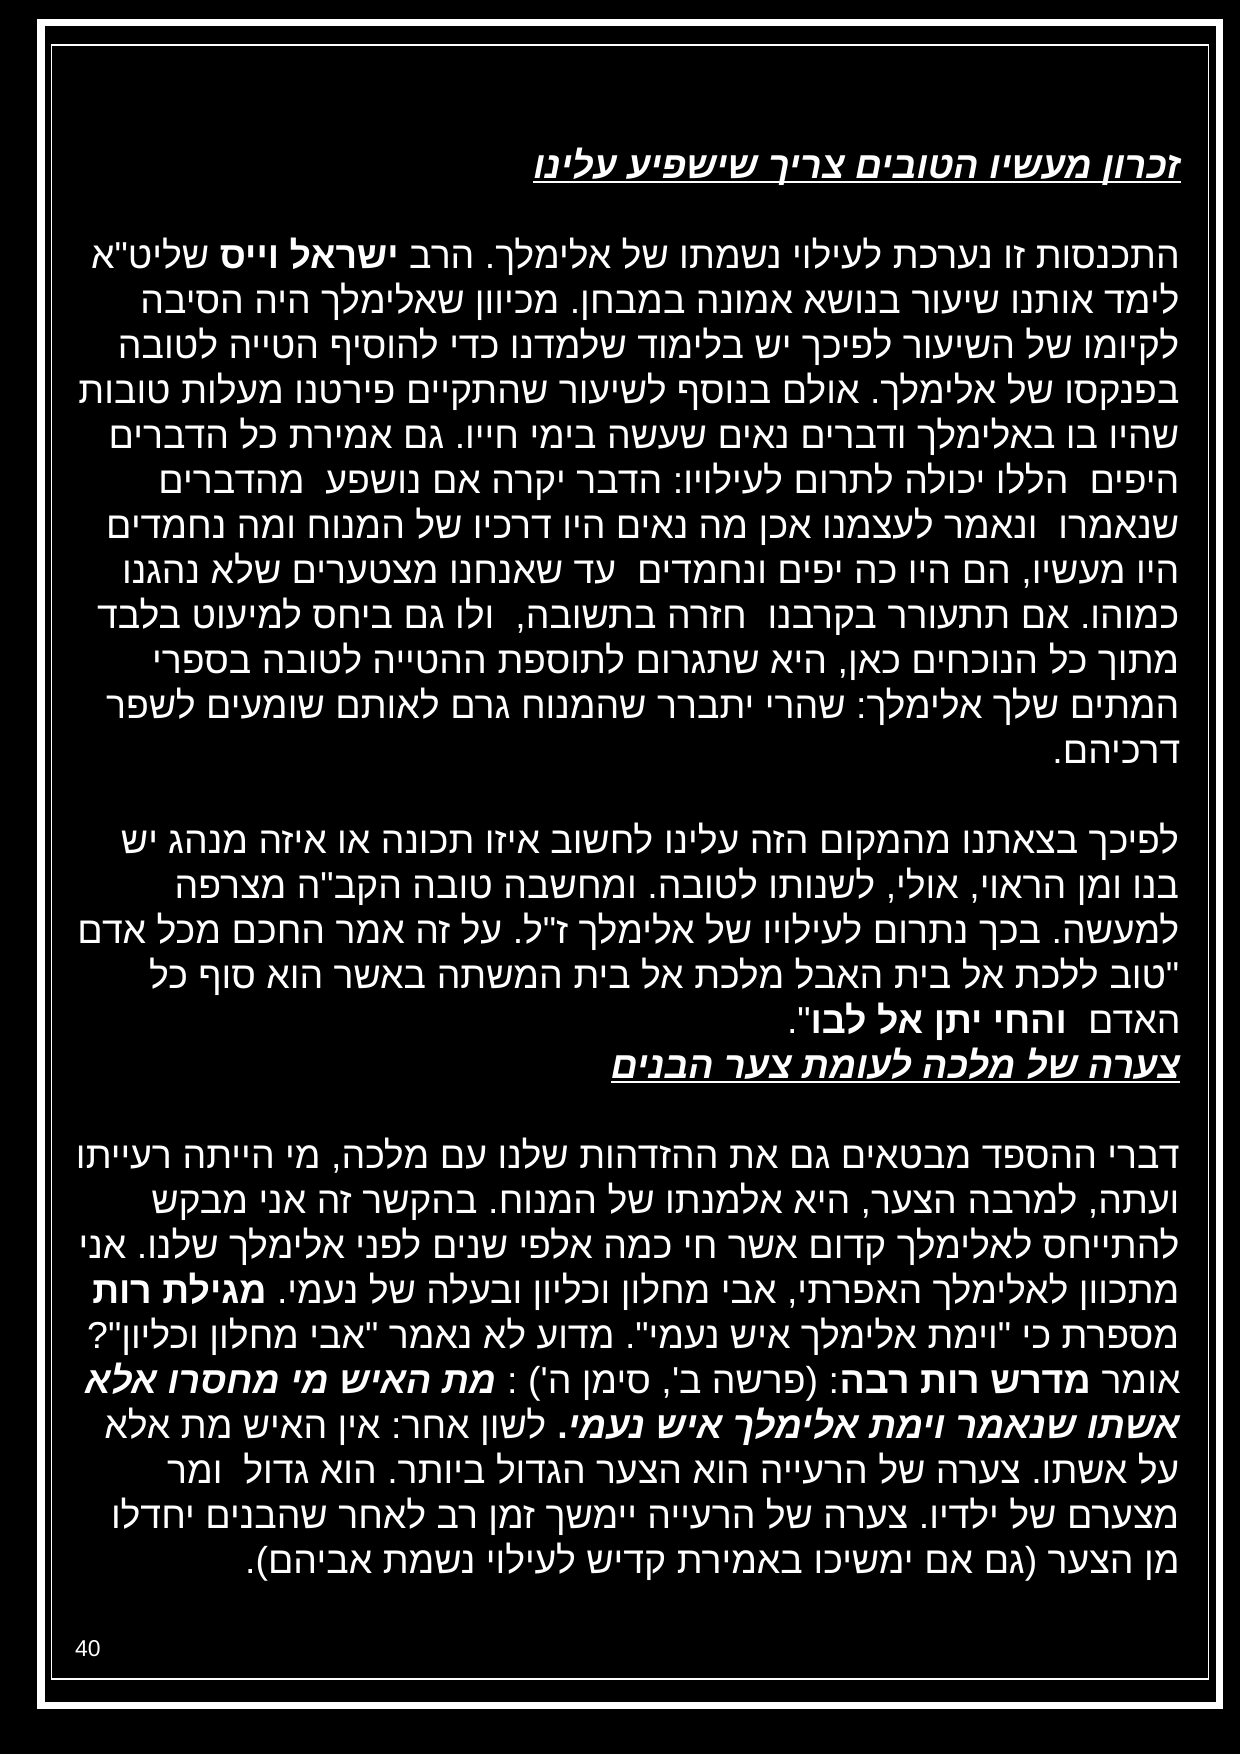

זכרון מעשיו הטובים צריך שישפיע עלינו

התכנסות זו נערכת לעילוי נשמתו של אלימלך. הרב ישראל וייס שליט"א לימד אותנו שיעור בנושא אמונה במבחן. מכיוון שאלימלך היה הסיבה לקיומו של השיעור לפיכך יש בלימוד שלמדנו כדי להוסיף הטייה לטובה בפנקסו של אלימלך. אולם בנוסף לשיעור שהתקיים פירטנו מעלות טובות שהיו בו באלימלך ודברים נאים שעשה בימי חייו. גם אמירת כל הדברים היפים  הללו יכולה לתרום לעילויו: הדבר יקרה אם נושפע  מהדברים שנאמרו  ונאמר לעצמנו אכן מה נאים היו דרכיו של המנוח ומה נחמדים היו מעשיו, הם היו כה יפים ונחמדים  עד שאנחנו מצטערים שלא נהגנו כמוהו. אם תתעורר בקרבנו  חזרה בתשובה,  ולו גם ביחס למיעוט בלבד מתוך כל הנוכחים כאן, היא שתגרום לתוספת ההטייה לטובה בספרי המתים שלך אלימלך: שהרי יתברר שהמנוח גרם לאותם שומעים לשפר דרכיהם.

לפיכך בצאתנו מהמקום הזה עלינו לחשוב איזו תכונה או איזה מנהג יש בנו ומן הראוי, אולי, לשנותו לטובה. ומחשבה טובה הקב"ה מצרפה למעשה. בכך נתרום לעילויו של אלימלך ז"ל. על זה אמר החכם מכל אדם "טוב ללכת אל בית האבל מלכת אל בית המשתה באשר הוא סוף כל האדם  והחי יתן אל לבו".
צערה של מלכה לעומת צער הבנים

דברי ההספד מבטאים גם את ההזדהות שלנו עם מלכה, מי הייתה רעייתו ועתה, למרבה הצער, היא אלמנתו של המנוח. בהקשר זה אני מבקש להתייחס לאלימלך קדום אשר חי כמה אלפי שנים לפני אלימלך שלנו. אני מתכוון לאלימלך האפרתי, אבי מחלון וכליון ובעלה של נעמי. מגילת רות מספרת כי "וימת אלימלך איש נעמי". מדוע לא נאמר "אבי מחלון וכליון"?  אומר מדרש רות רבה: (פרשה ב', סימן ה') : מת האיש מי מחסרו אלא אשתו שנאמר וימת אלימלך איש נעמי. לשון אחר: אין האיש מת אלא על אשתו. צערה של הרעייה הוא הצער הגדול ביותר. הוא גדול  ומר מצערם של ילדיו. צערה של הרעייה יימשך זמן רב לאחר שהבנים יחדלו מן הצער (גם אם ימשיכו באמירת קדיש לעילוי נשמת אביהם).
40